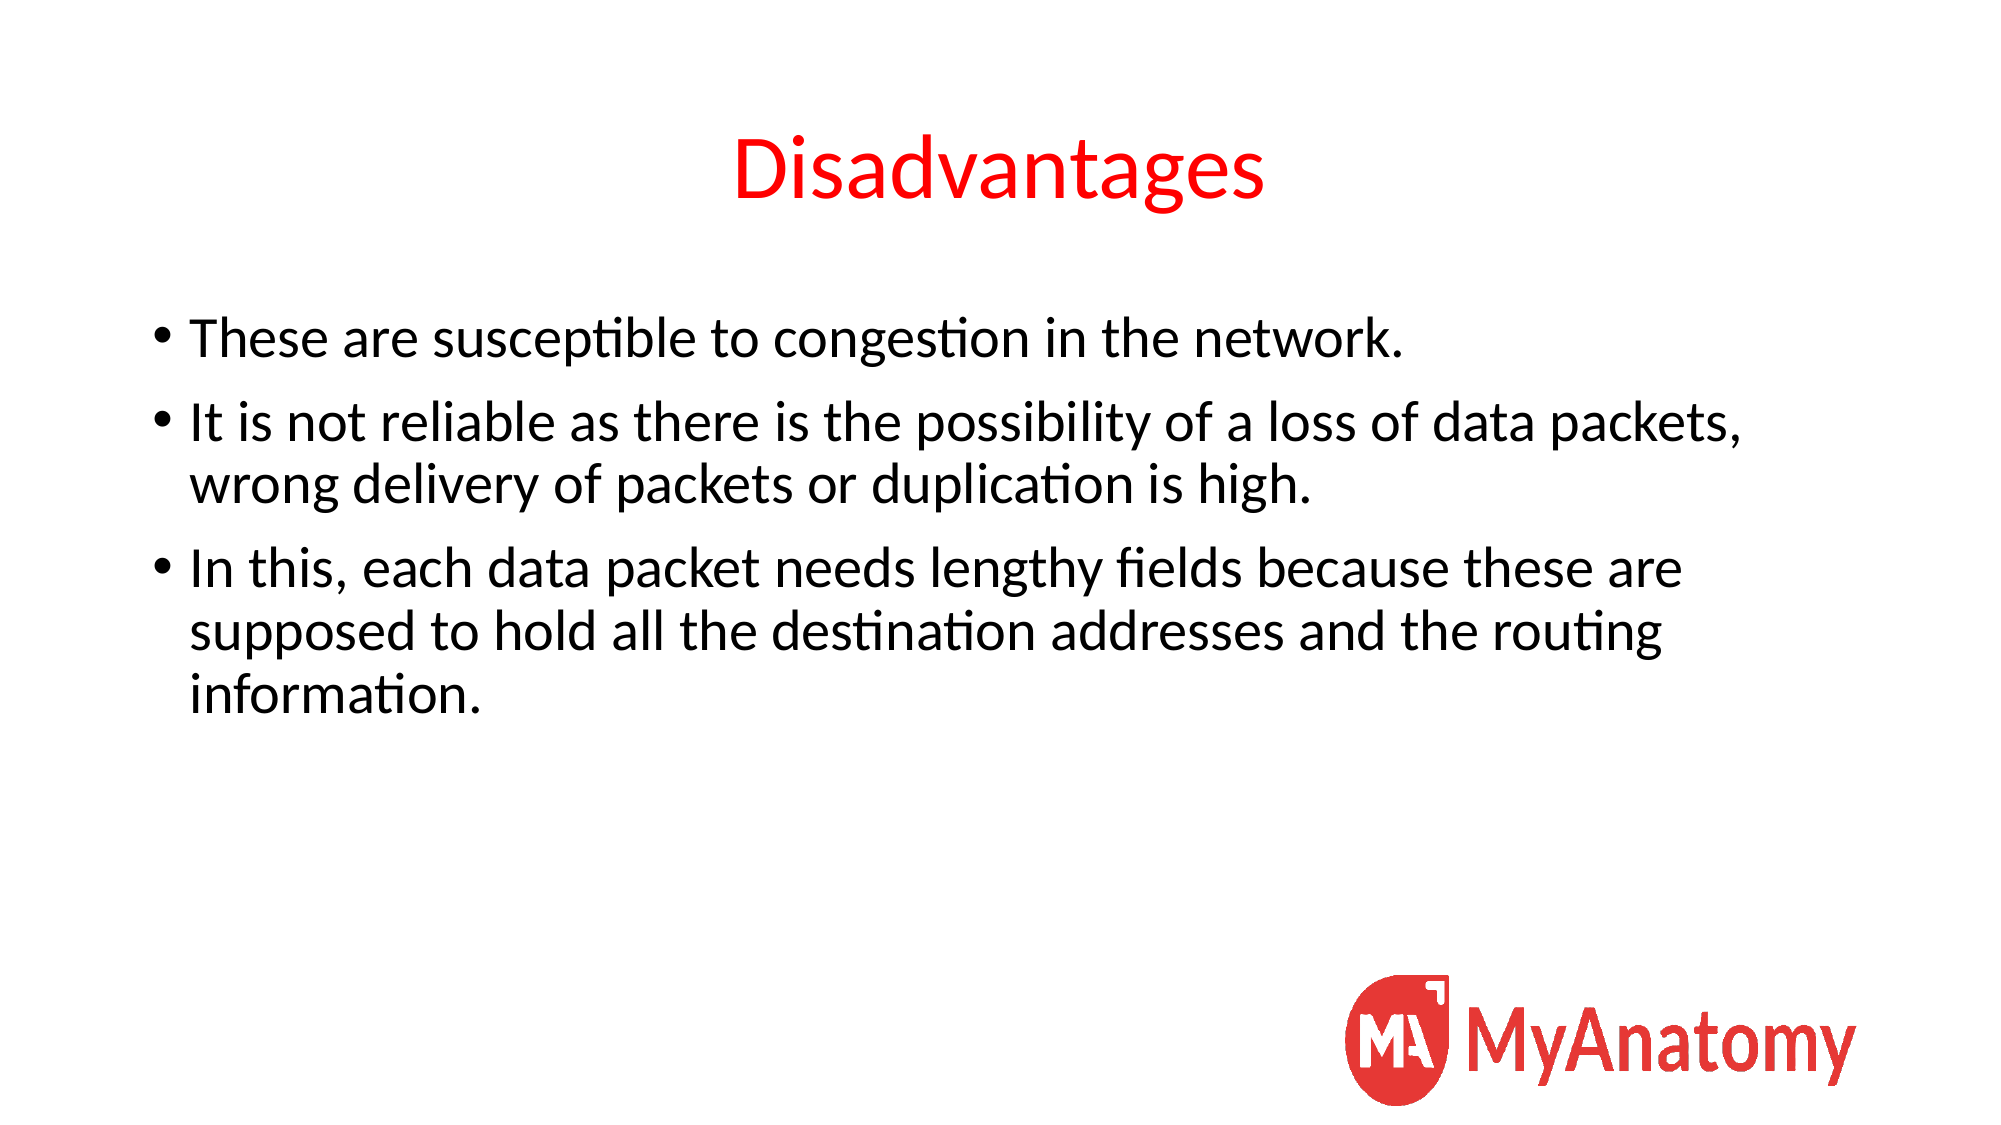

# Disadvantages
These are susceptible to congestion in the network.
It is not reliable as there is the possibility of a loss of data packets, wrong delivery of packets or duplication is high.
In this, each data packet needs lengthy fields because these are supposed to hold all the destination addresses and the routing information.